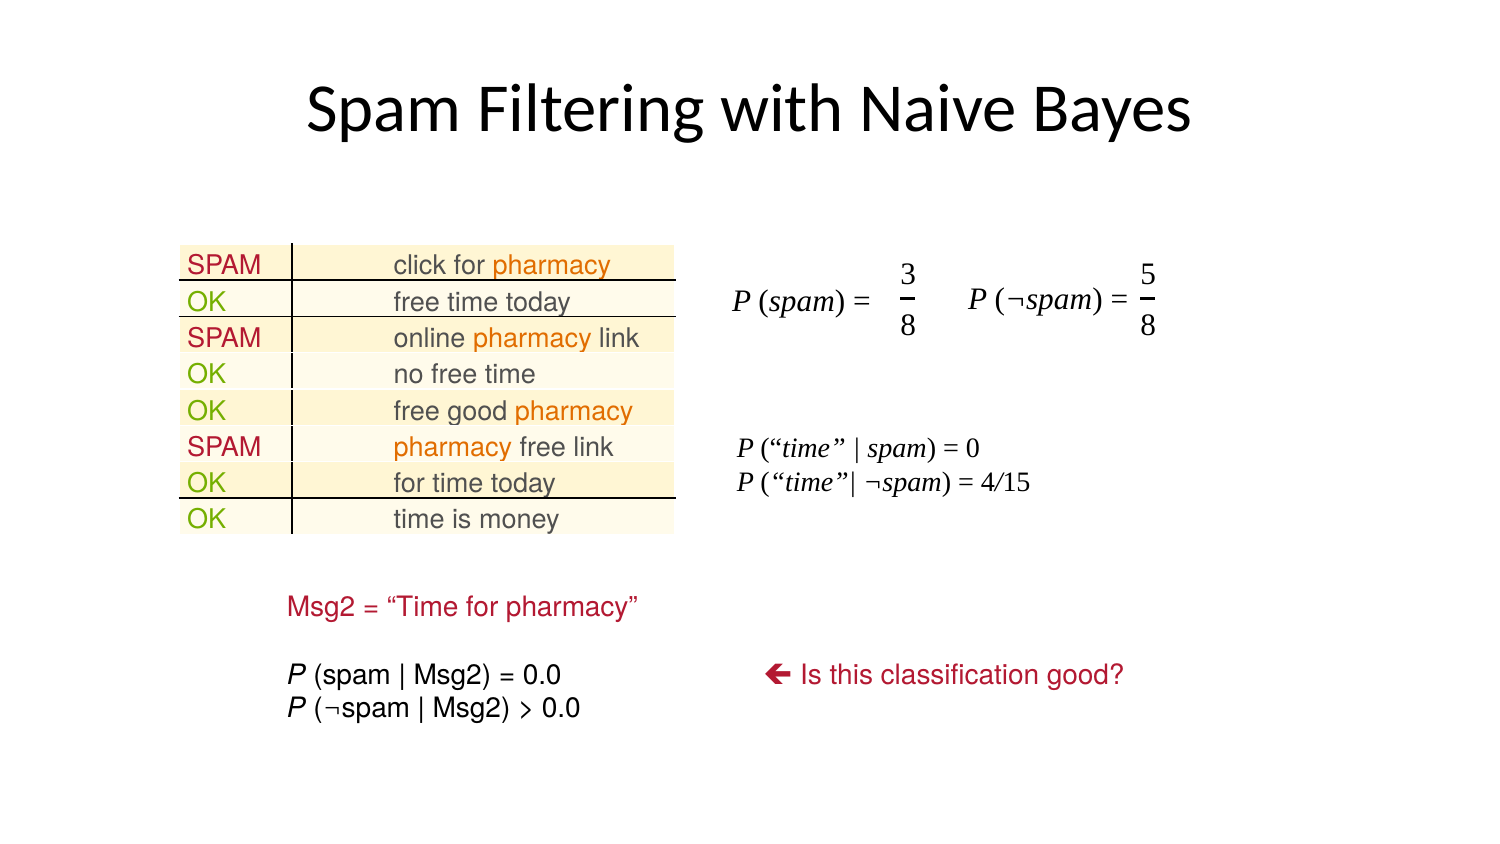

# Spam Filtering with Naive Bayes
| SPAM | click for pharmacy |
| --- | --- |
| OK | free time today |
| SPAM | online pharmacy link |
| OK | no free time |
| OK | free good pharmacy |
| SPAM | pharmacy free link |
| OK | for time today |
| OK | time is money |
3

8
5
P (spam) =

8
P (¬spam) =
P (“time” | spam) = 0
P (“time”| ¬spam) = 4/15
Msg2 = “Time for pharmacy”

P (spam | Msg2) = 0.0                          🡸 Is this classification good?
P (¬spam | Msg2) > 0.0